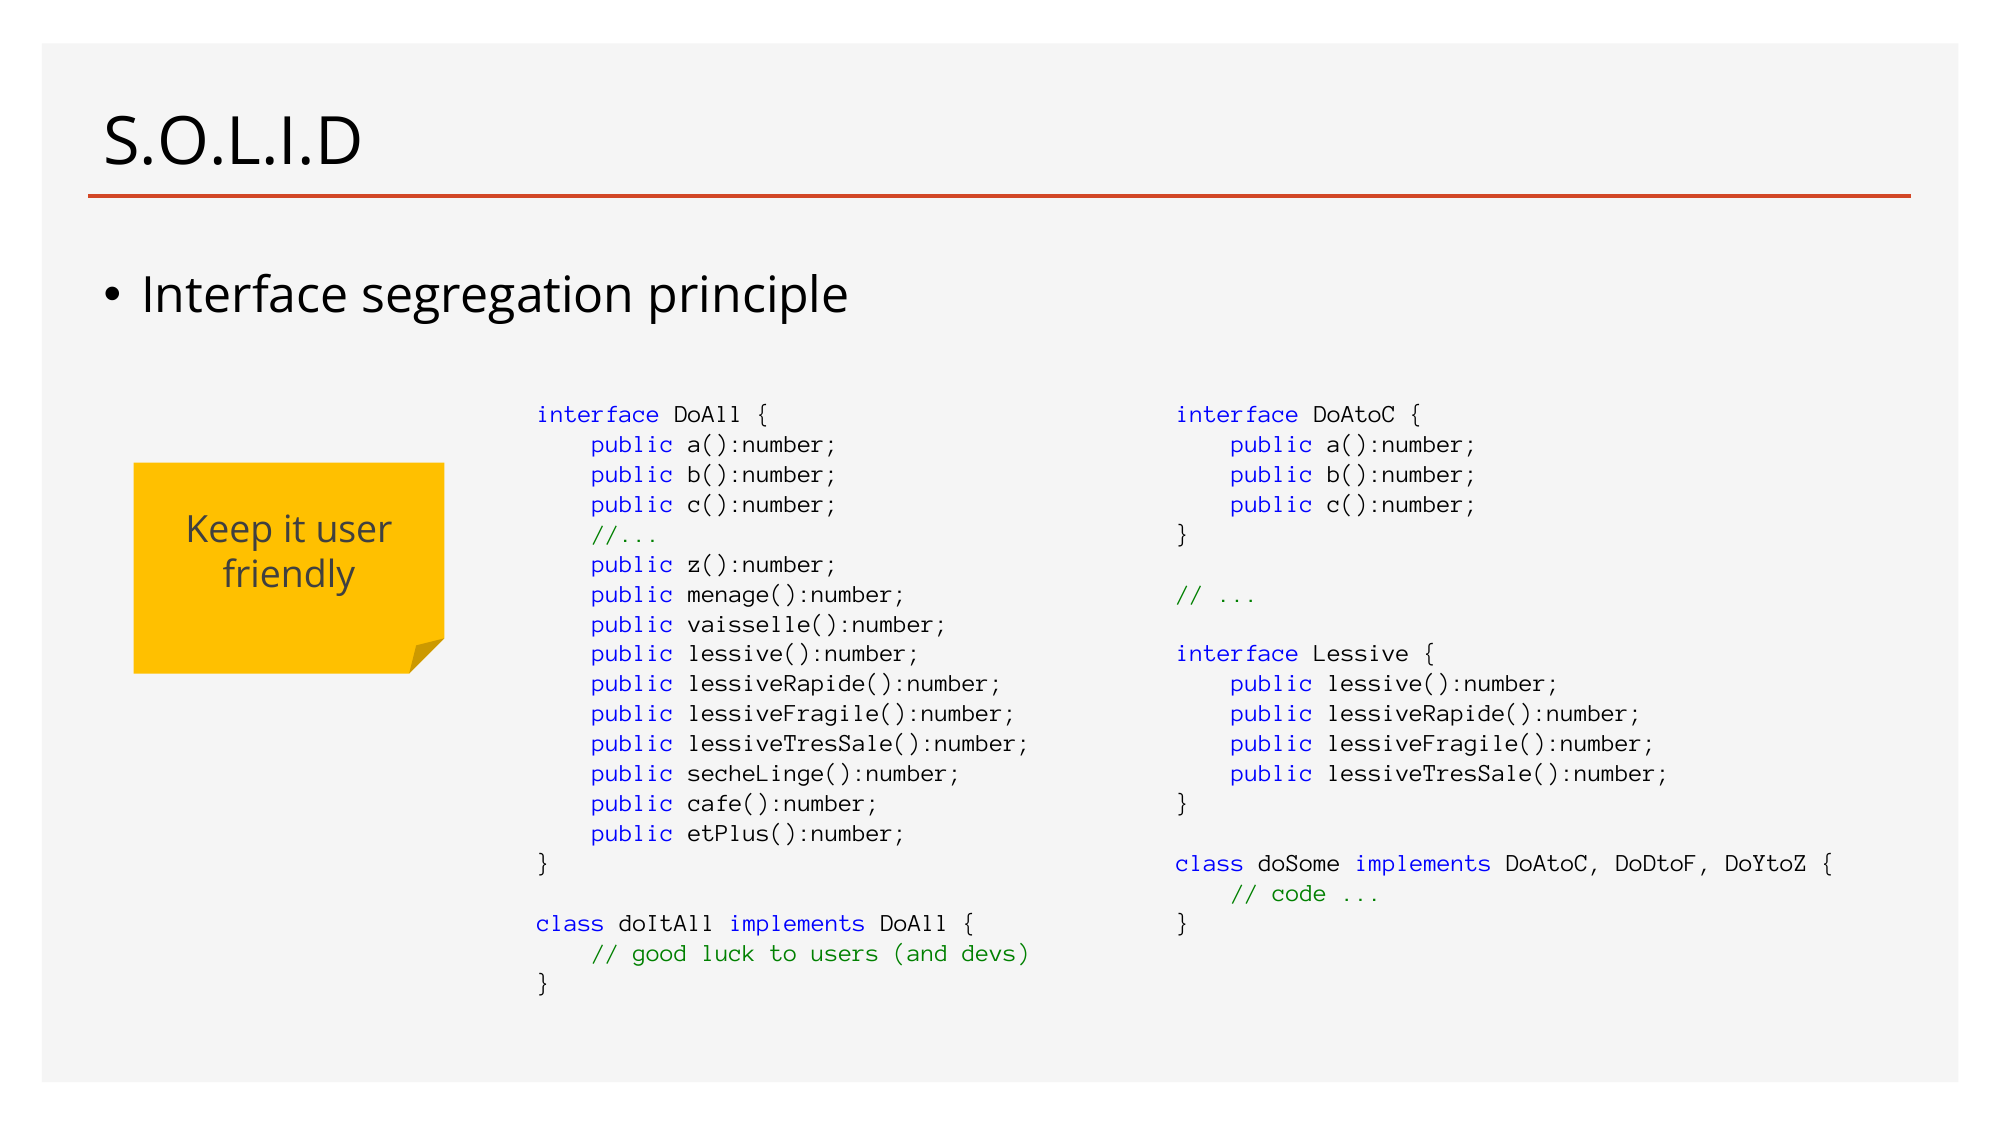

# S.O.L.I.D
Interface segregation principle
interface DoAll {
    public a():number;
    public b():number;
    public c():number;
    //...
    public z():number;
    public menage():number;
    public vaisselle():number;
    public lessive():number;
    public lessiveRapide():number;
    public lessiveFragile():number;
    public lessiveTresSale():number;
    public secheLinge():number;
    public cafe():number;
    public etPlus():number;
}
class doItAll implements DoAll {
    // good luck to users (and devs)
}
interface DoAtoC {
    public a():number;
    public b():number;
    public c():number;
}
// ...
interface Lessive {
    public lessive():number;
    public lessiveRapide():number;
    public lessiveFragile():number;
    public lessiveTresSale():number;
}
class doSome implements DoAtoC, DoDtoF, DoYtoZ {
    // code ...
}
Keep it user friendly